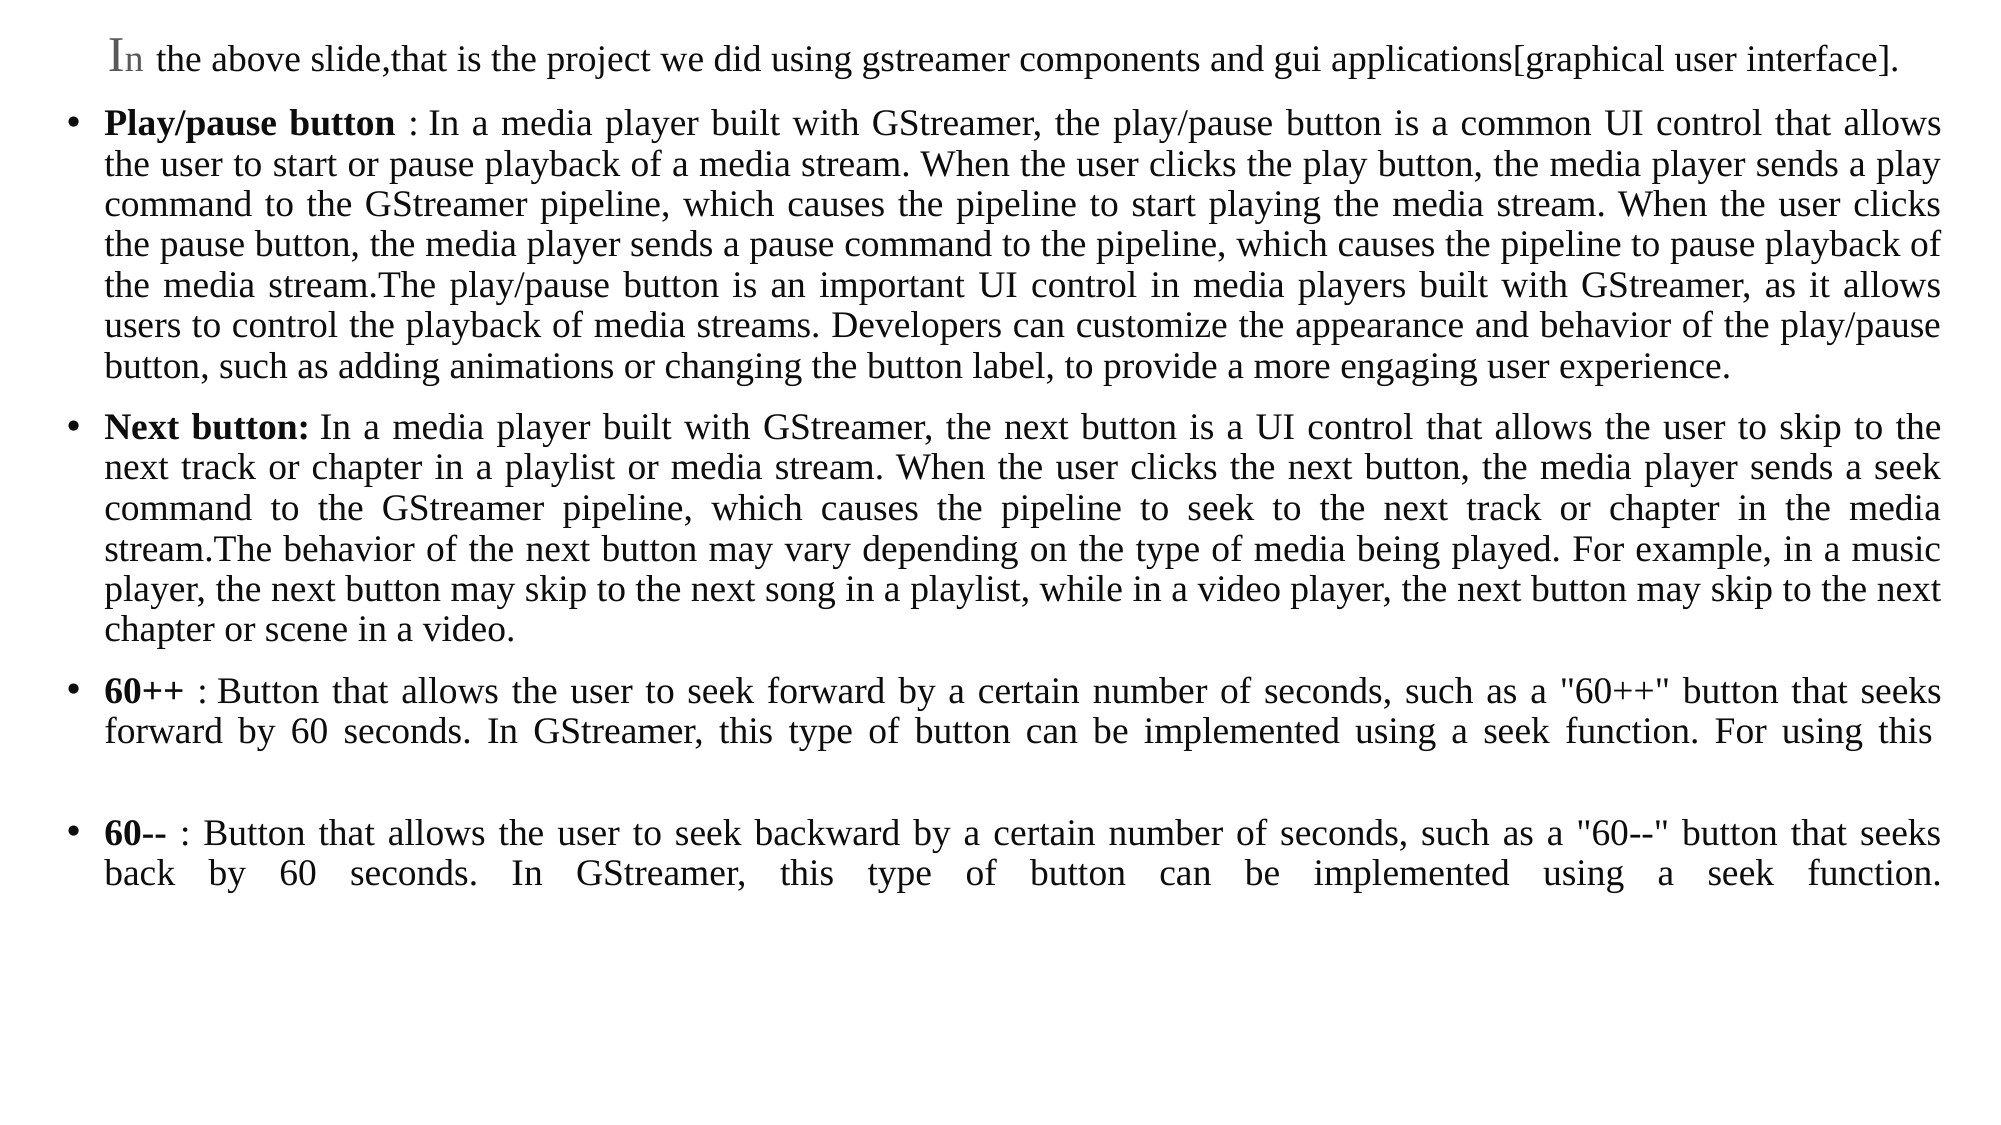

In the above slide,that is the project we did using gstreamer components and gui applications[graphical user interface].
Play/pause button : In a media player built with GStreamer, the play/pause button is a common UI control that allows the user to start or pause playback of a media stream. When the user clicks the play button, the media player sends a play command to the GStreamer pipeline, which causes the pipeline to start playing the media stream. When the user clicks the pause button, the media player sends a pause command to the pipeline, which causes the pipeline to pause playback of the media stream.The play/pause button is an important UI control in media players built with GStreamer, as it allows users to control the playback of media streams. Developers can customize the appearance and behavior of the play/pause button, such as adding animations or changing the button label, to provide a more engaging user experience.
Next button: In a media player built with GStreamer, the next button is a UI control that allows the user to skip to the next track or chapter in a playlist or media stream. When the user clicks the next button, the media player sends a seek command to the GStreamer pipeline, which causes the pipeline to seek to the next track or chapter in the media stream.The behavior of the next button may vary depending on the type of media being played. For example, in a music player, the next button may skip to the next song in a playlist, while in a video player, the next button may skip to the next chapter or scene in a video.
60++ : Button that allows the user to seek forward by a certain number of seconds, such as a "60++" button that seeks forward by 60 seconds. In GStreamer, this type of button can be implemented using a seek function. For using this
60-- : Button that allows the user to seek backward by a certain number of seconds, such as a "60--" button that seeks back by 60 seconds. In GStreamer, this type of button can be implemented using a seek function.